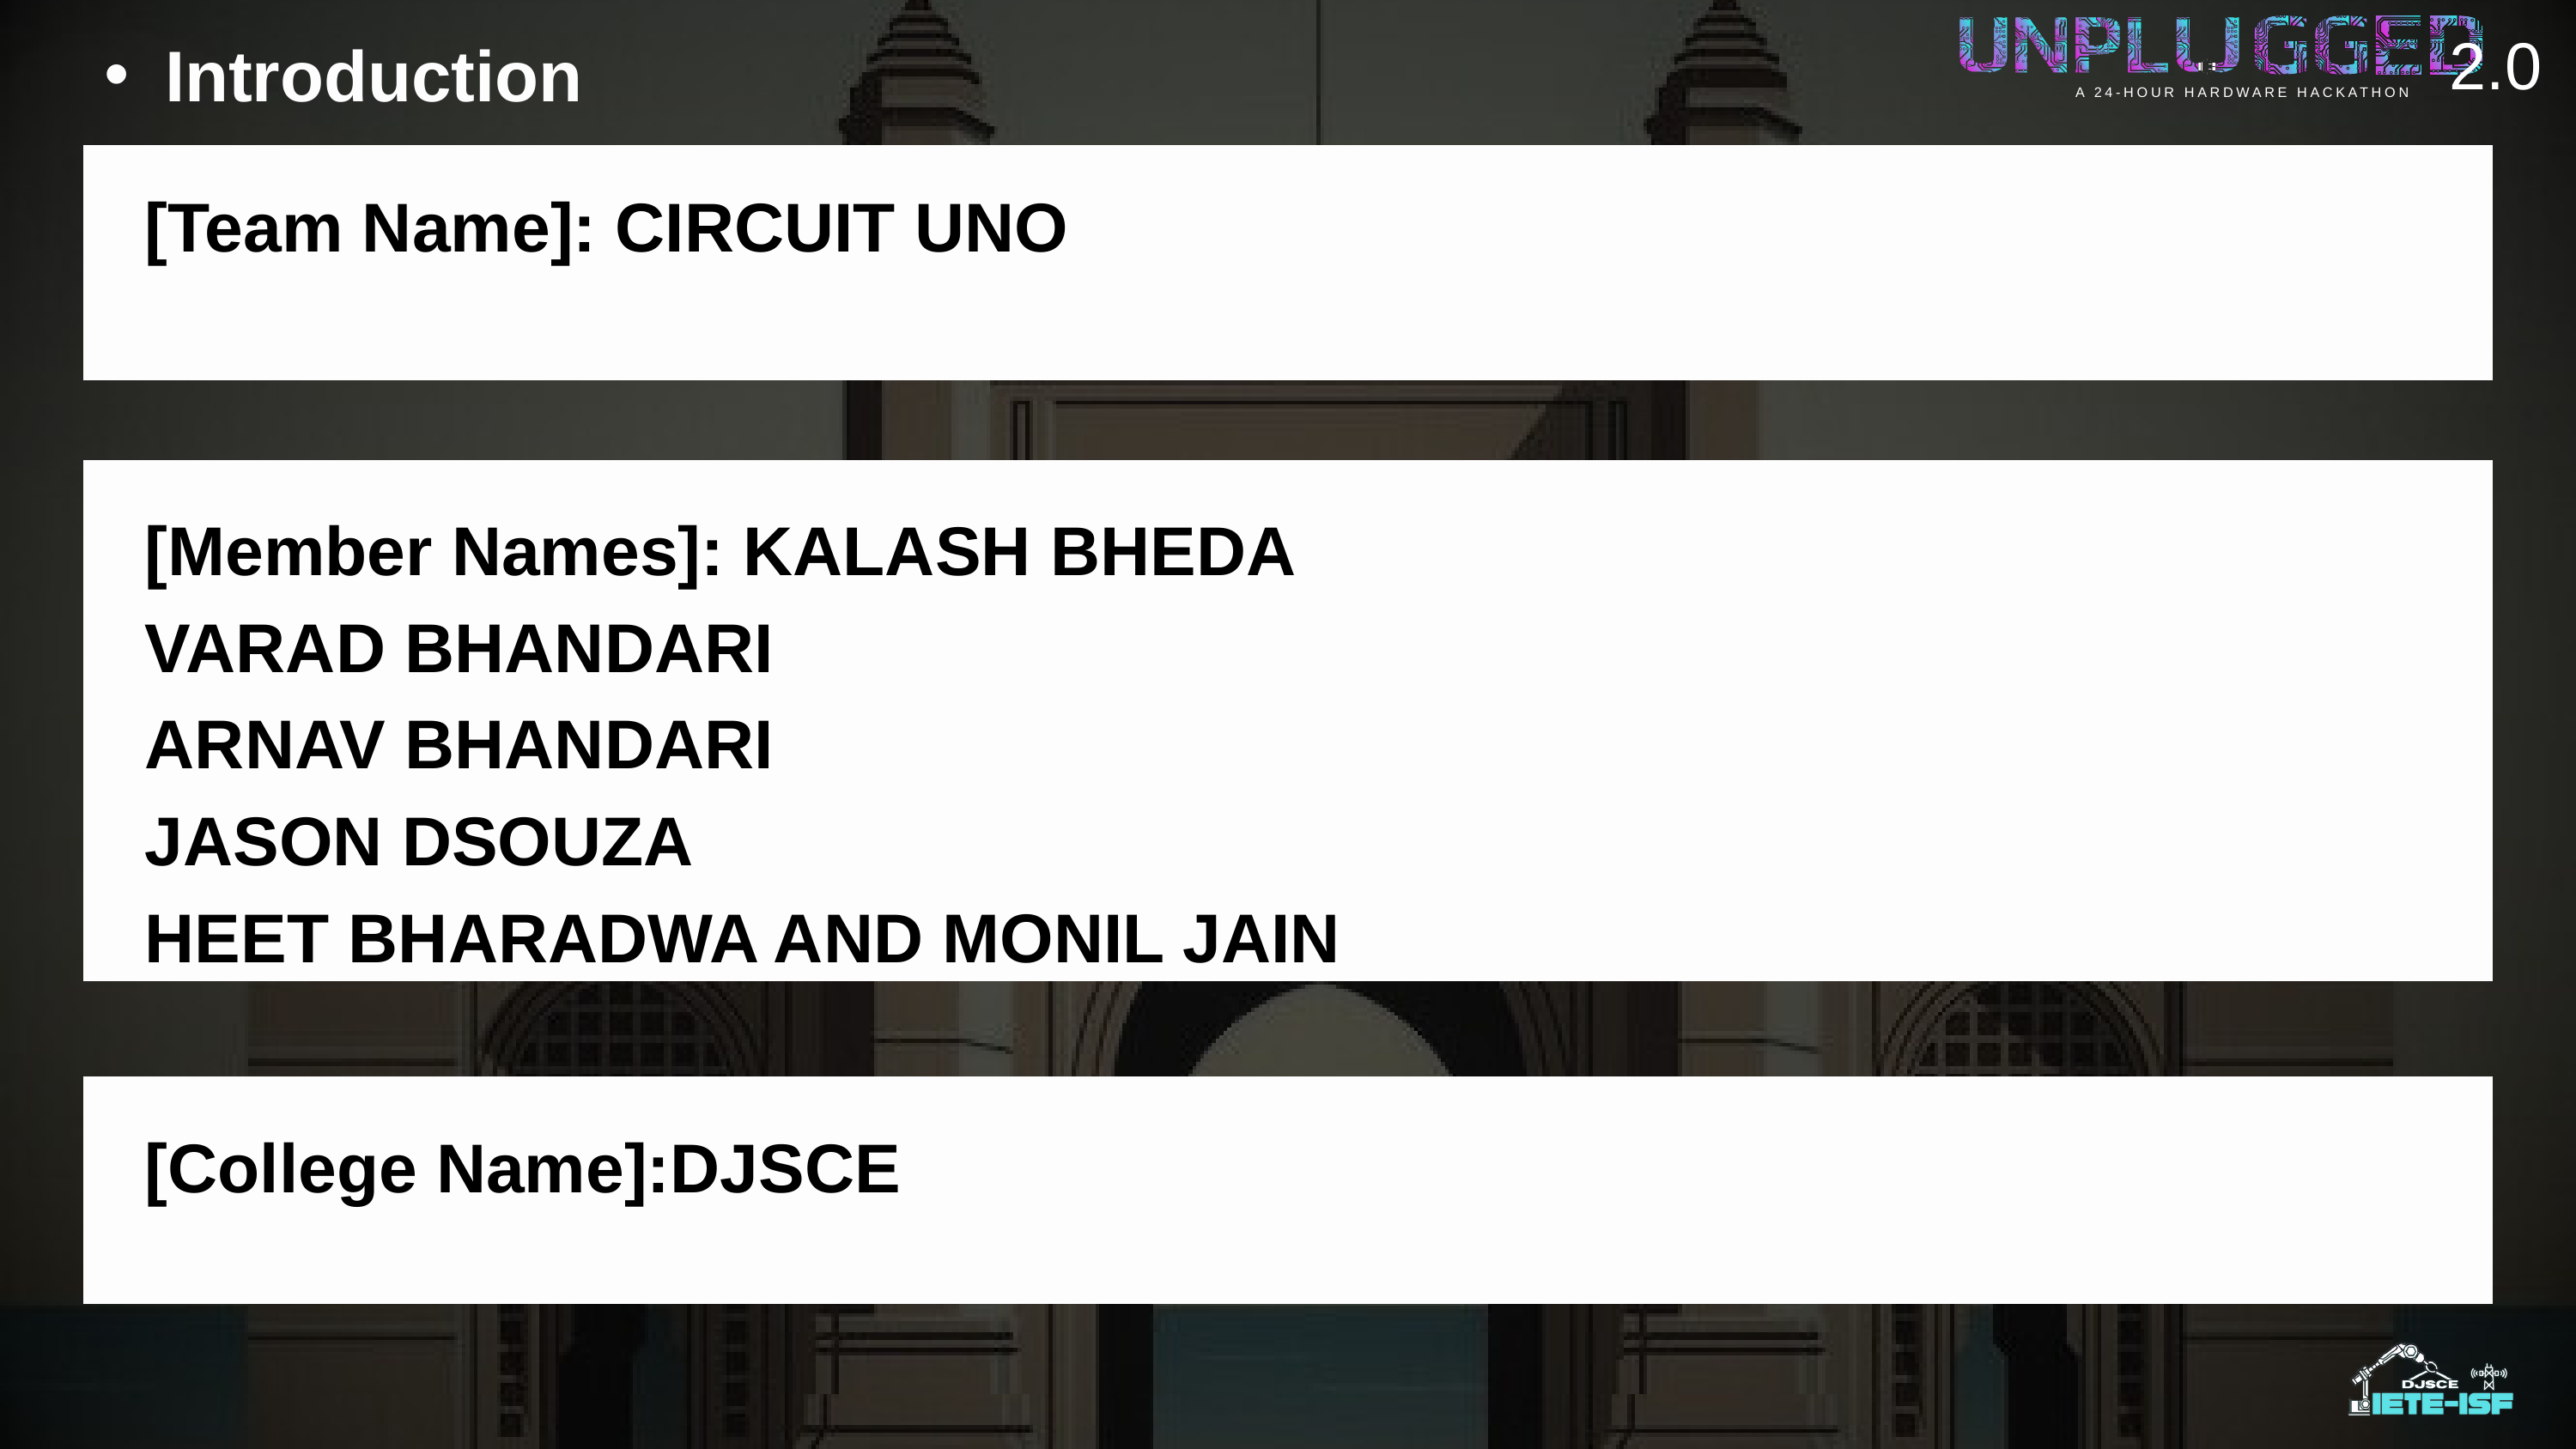

2.0

A 24-HOUR HARDWARE HACKATHON
Introduction

[Team Name]: CIRCUIT UNO

[Member Names]: KALASH BHEDA
VARAD BHANDARI
ARNAV BHANDARI
JASON DSOUZA
HEET BHARADWA AND MONIL JAIN

[College Name]:DJSCE